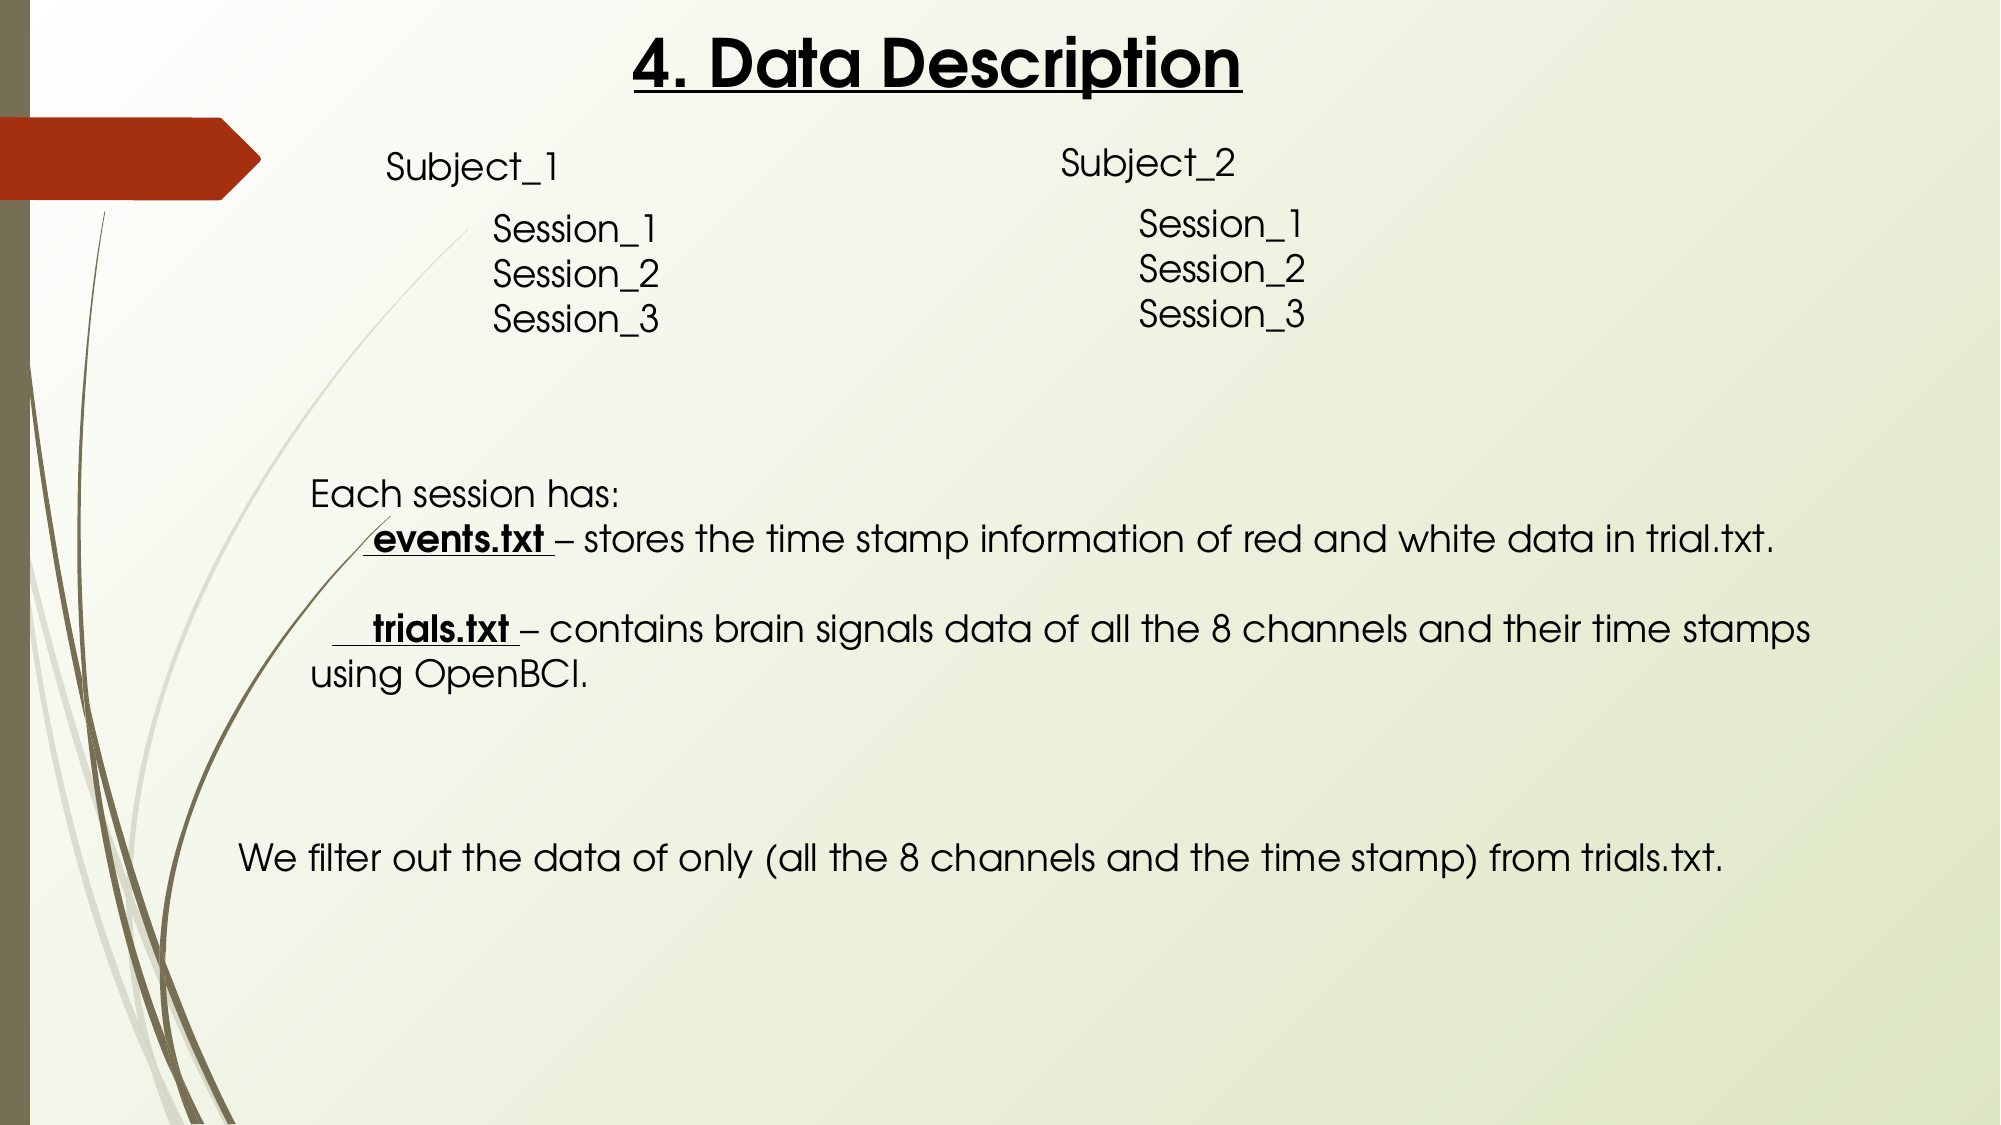

4. Data Description
Subject_2
Subject_1
Session_1
Session_2
Session_3
Session_1
Session_2
Session_3
Each session has:
      events.txt – stores the time stamp information of red and white data in trial.txt.

      trials.txt – contains brain signals data of all the 8 channels and their time stamps    using OpenBCI.

We filter out the data of only (all the 8 channels and the time stamp) from trials.txt.